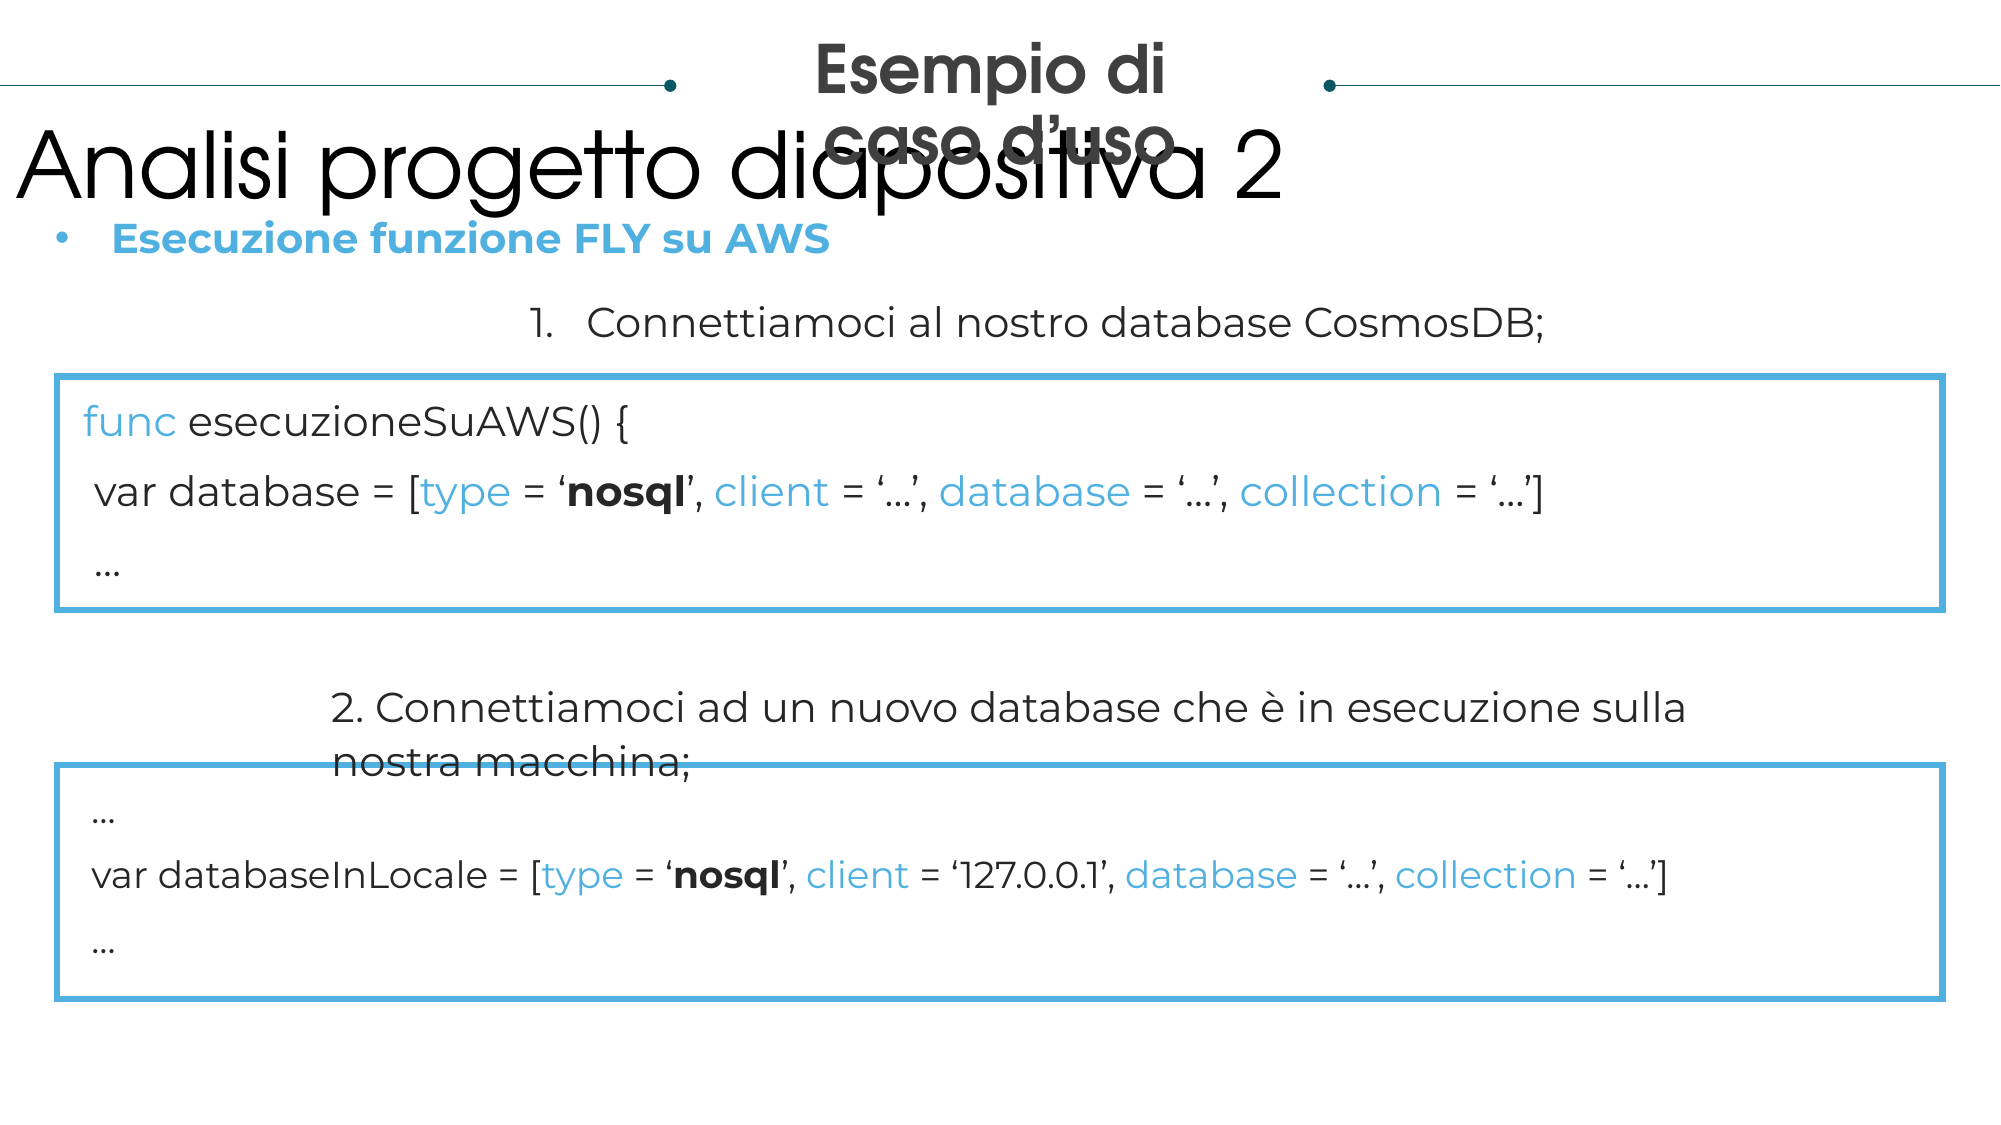

Esempio di
caso d’uso
Analisi progetto diapositiva 2
Esecuzione funzione FLY su AWS
Connettiamoci al nostro database CosmosDB;

func esecuzioneSuAWS() {
 var database = [type = ‘nosql’, client = ‘…’, database = ‘…’, collection = ‘…’]
 …
2. Connettiamoci ad un nuovo database che è in esecuzione sulla nostra macchina;

 …
 var databaseInLocale = [type = ‘nosql’, client = ‘127.0.0.1’, database = ‘…’, collection = ‘…’]
 …